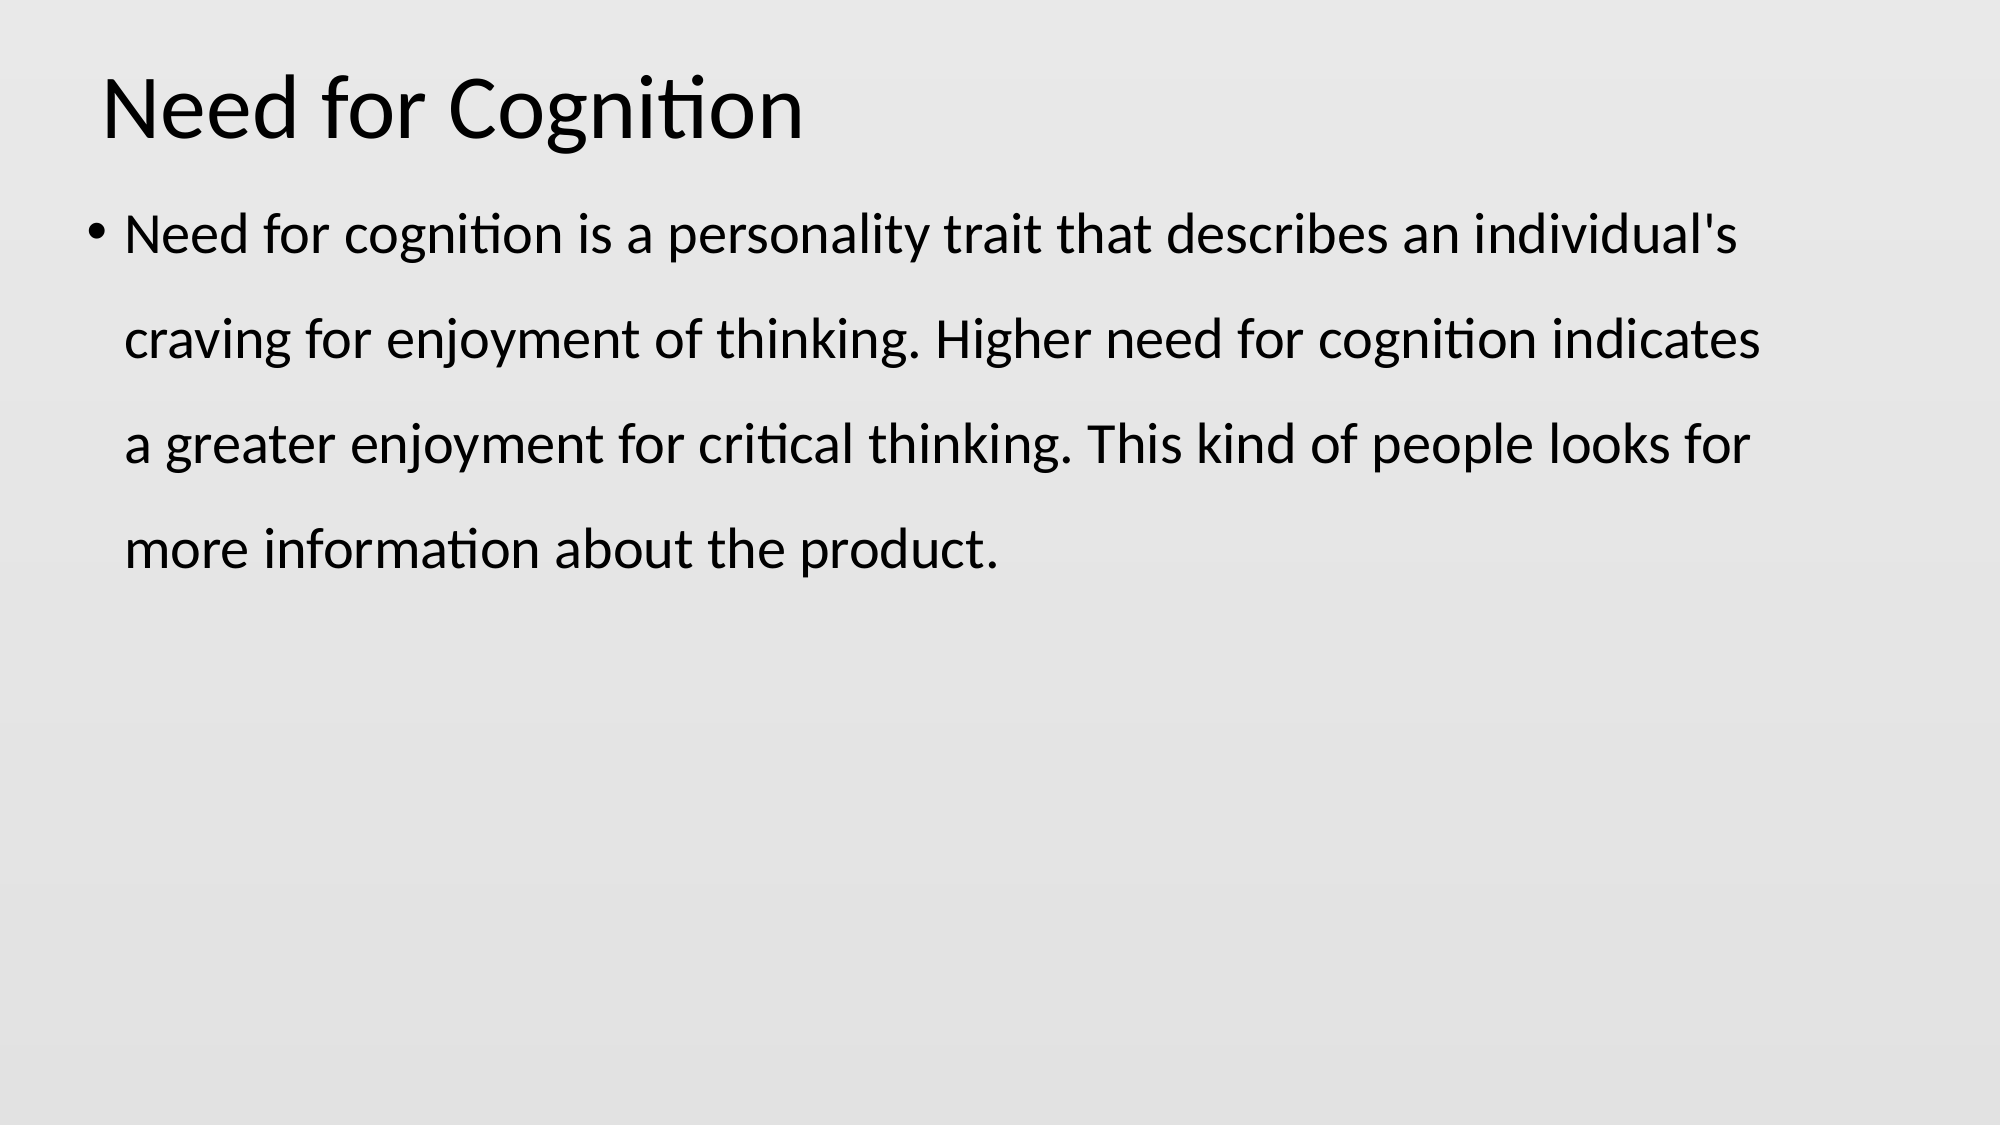

Need for Cognition
Need for cognition is a personality trait that describes an individual's craving for enjoyment of thinking. Higher need for cognition indicates a greater enjoyment for critical thinking. This kind of people looks for more information about the product.